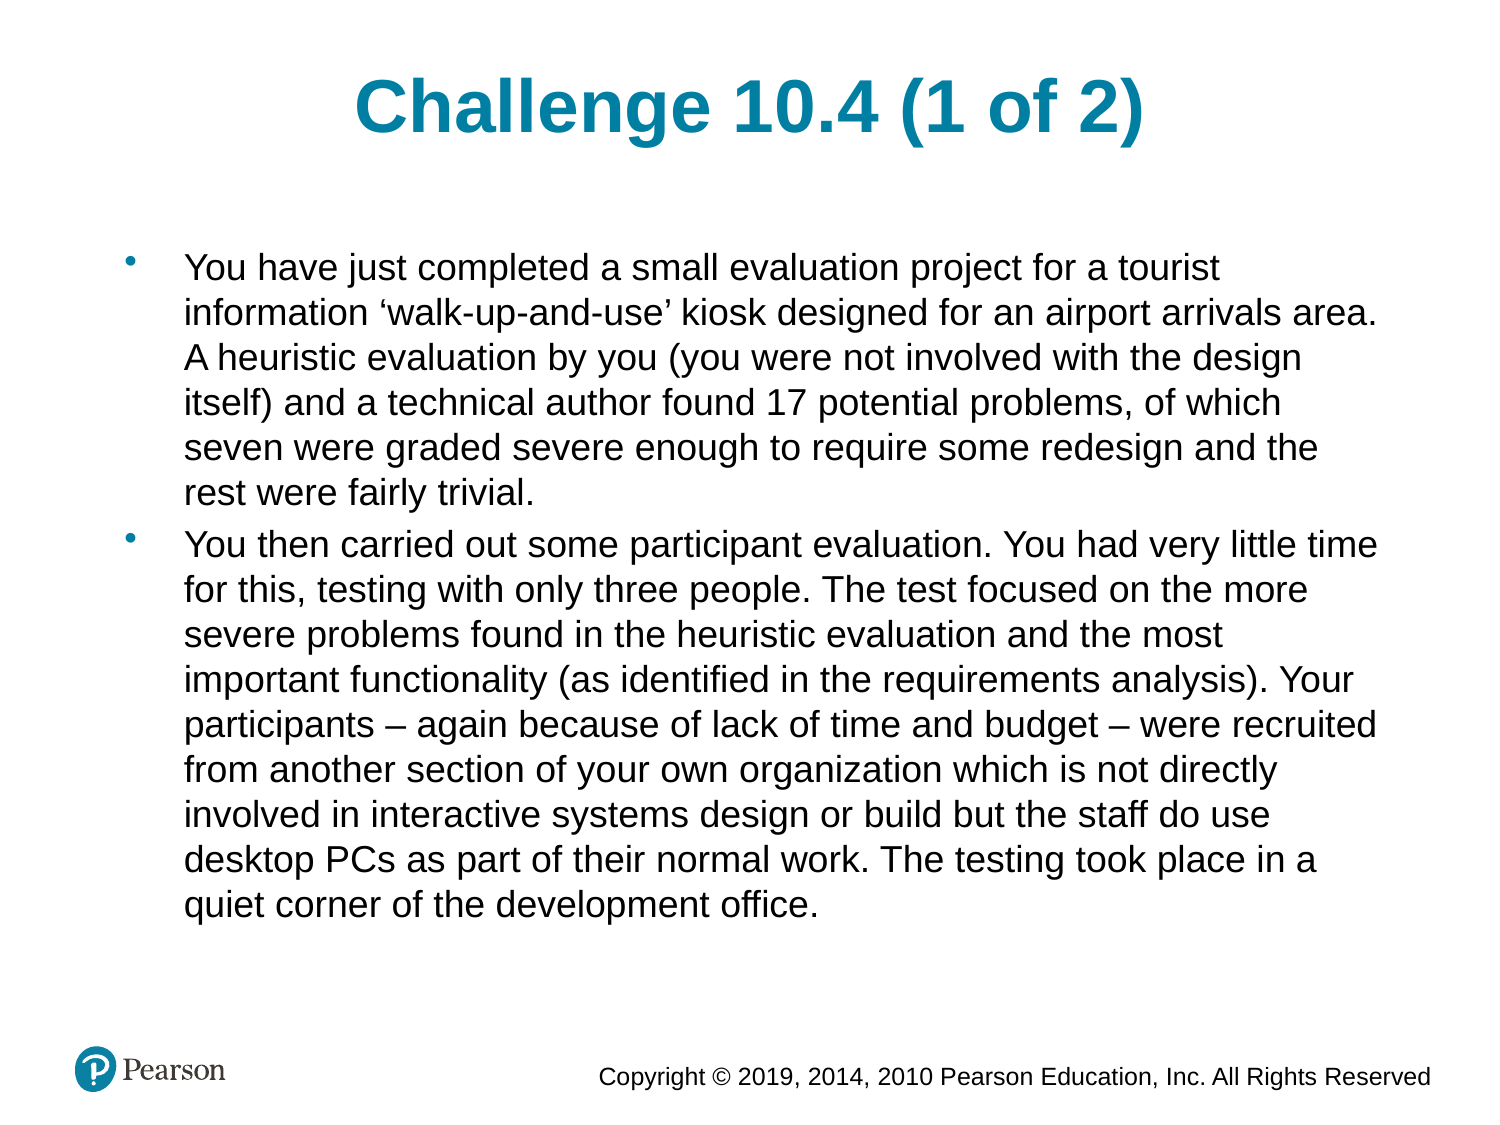

Challenge 10.4 (1 of 2)
You have just completed a small evaluation project for a tourist information ‘walk-up-and-use’ kiosk designed for an airport arrivals area. A heuristic evaluation by you (you were not involved with the design itself) and a technical author found 17 potential problems, of which seven were graded severe enough to require some redesign and the rest were fairly trivial.
You then carried out some participant evaluation. You had very little time for this, testing with only three people. The test focused on the more severe problems found in the heuristic evaluation and the most important functionality (as identified in the requirements analysis). Your participants – again because of lack of time and budget – were recruited from another section of your own organization which is not directly involved in interactive systems design or build but the staff do use desktop PCs as part of their normal work. The testing took place in a quiet corner of the development office.